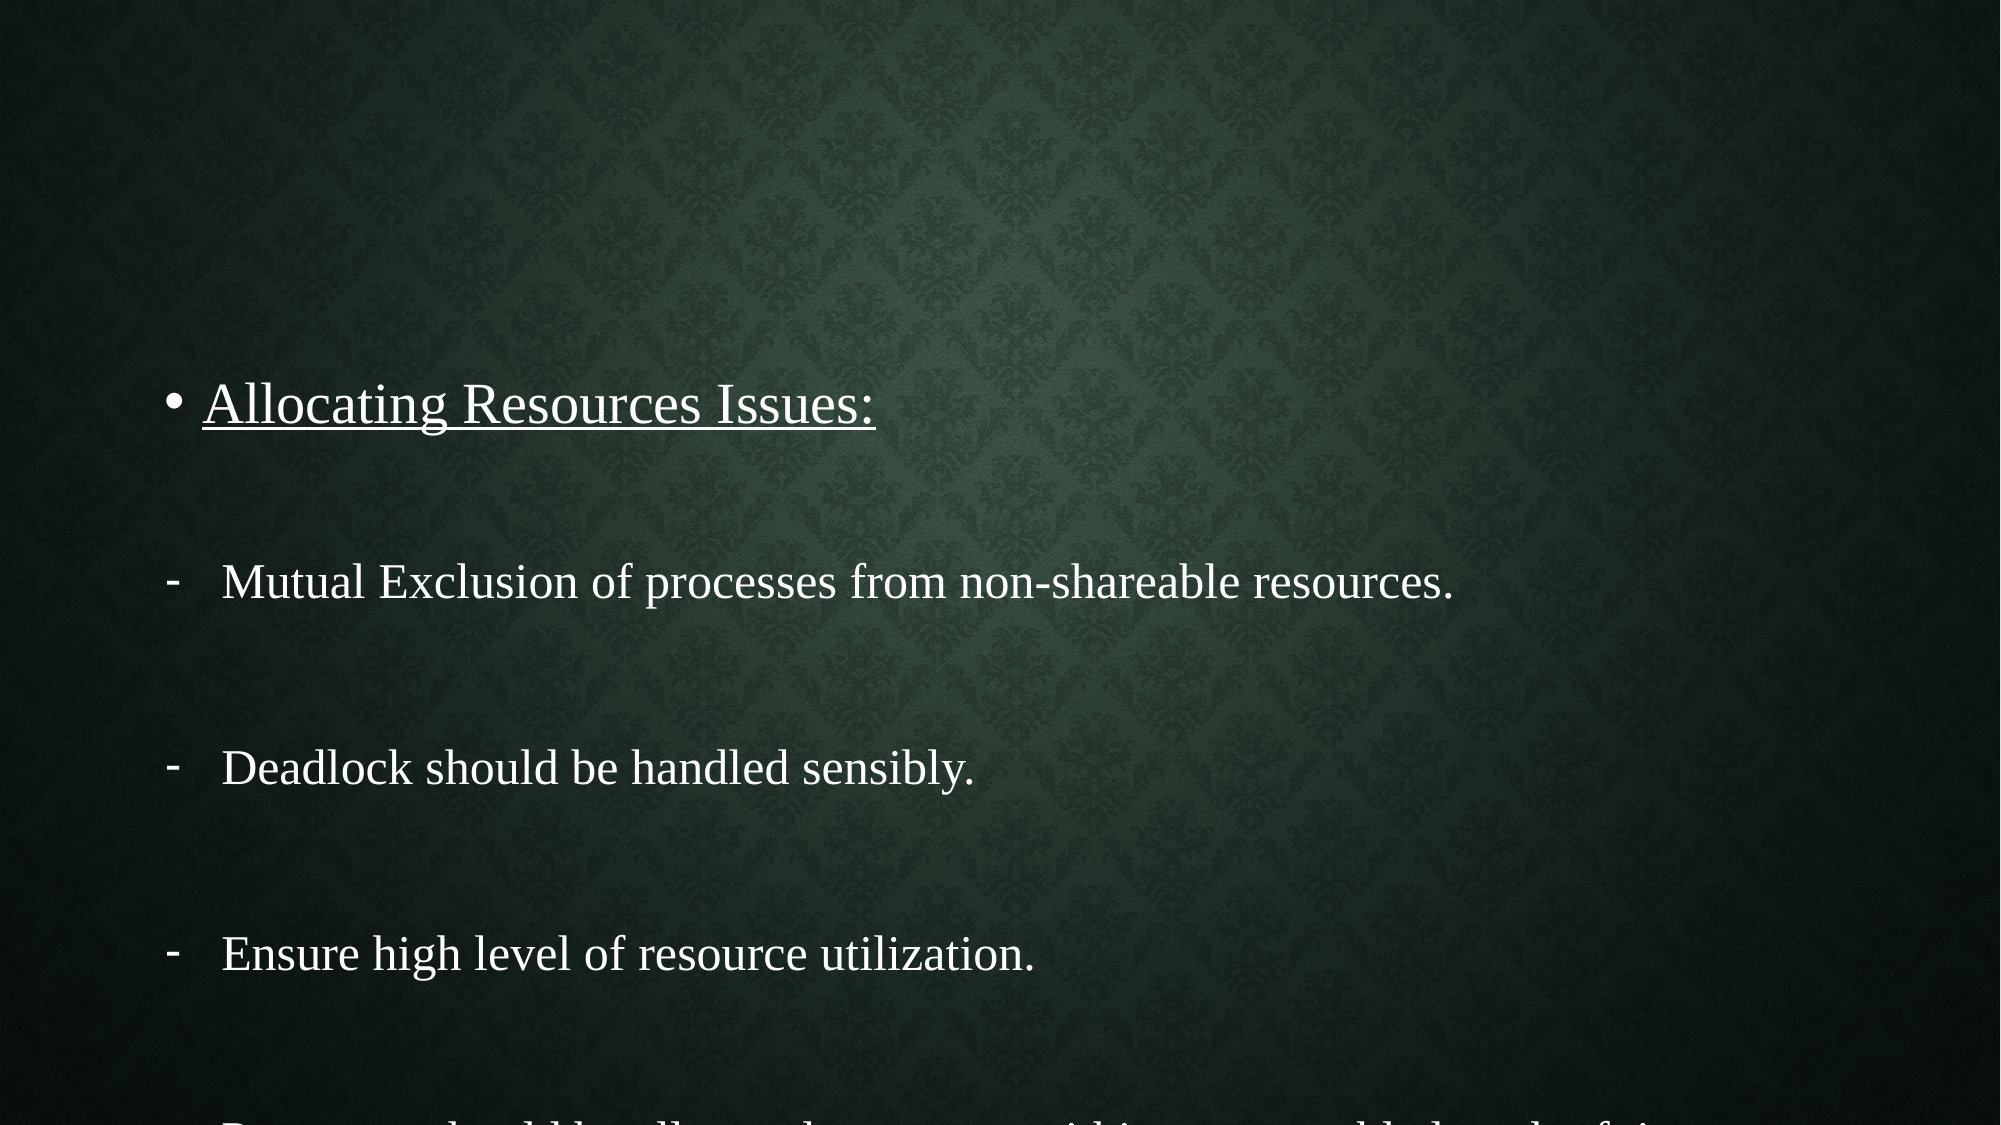

#
Allocating Resources Issues:

Mutual Exclusion of processes from non-shareable resources.

Deadlock should be handled sensibly.

Ensure high level of resource utilization.

Processes should be allocated resources within a reasonable length of time.

-	The last two points compromise each other. OS can ensure high level of resource utilisation, but sometimes compromising response times for process completion.